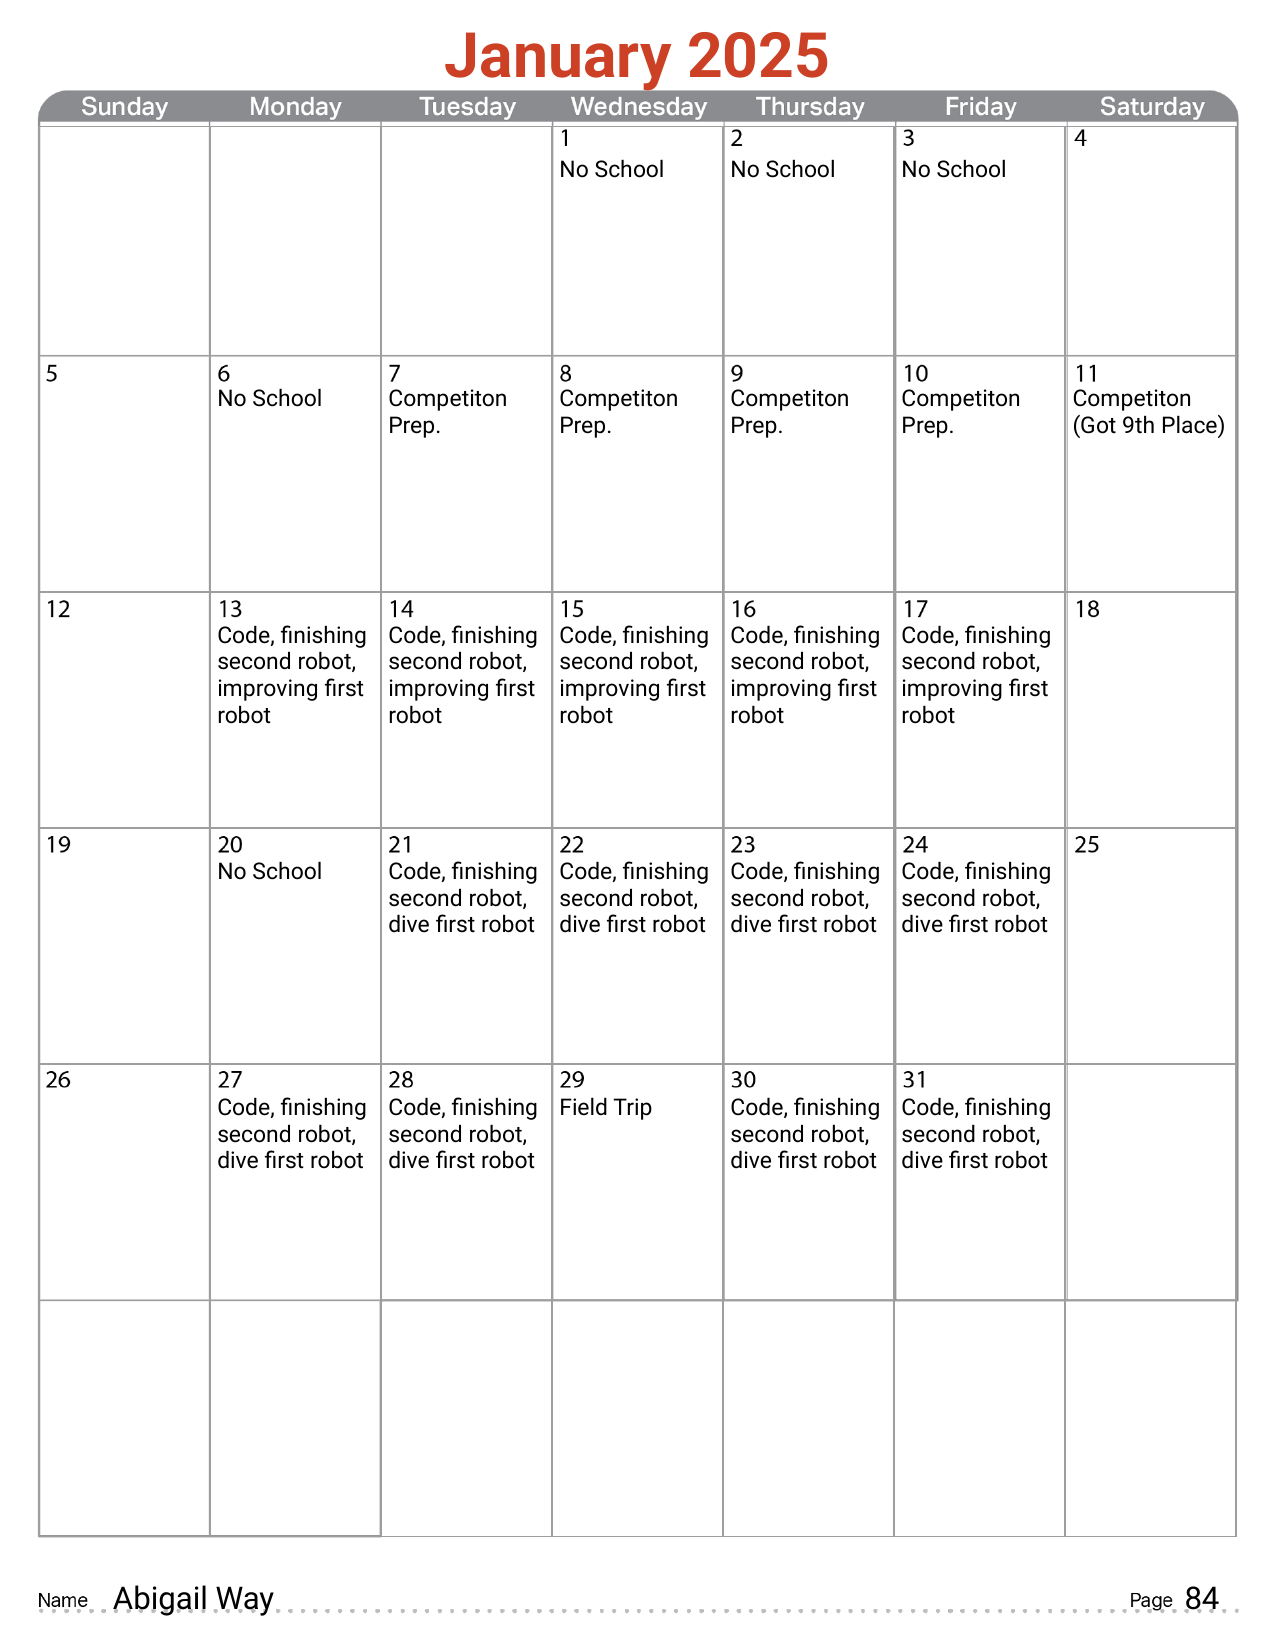

# January 2025
|  |  |  | No School | No School | No School |  |
| --- | --- | --- | --- | --- | --- | --- |
|  | No School | Competiton Prep. | Competiton Prep. | Competiton Prep. | Competiton Prep. | Competiton (Got 9th Place) |
|  | Code, finishing second robot, improving first robot | Code, finishing second robot, improving first robot | Code, finishing second robot, improving first robot | Code, finishing second robot, improving first robot | Code, finishing second robot, improving first robot |  |
|  | No School | Code, finishing second robot, dive first robot | Code, finishing second robot, dive first robot | Code, finishing second robot, dive first robot | Code, finishing second robot, dive first robot |  |
|  | Code, finishing second robot, dive first robot | Code, finishing second robot, dive first robot | Field Trip | Code, finishing second robot, dive first robot | Code, finishing second robot, dive first robot |  |
|  |  |  |  |  |  |  |
84
Abigail Way